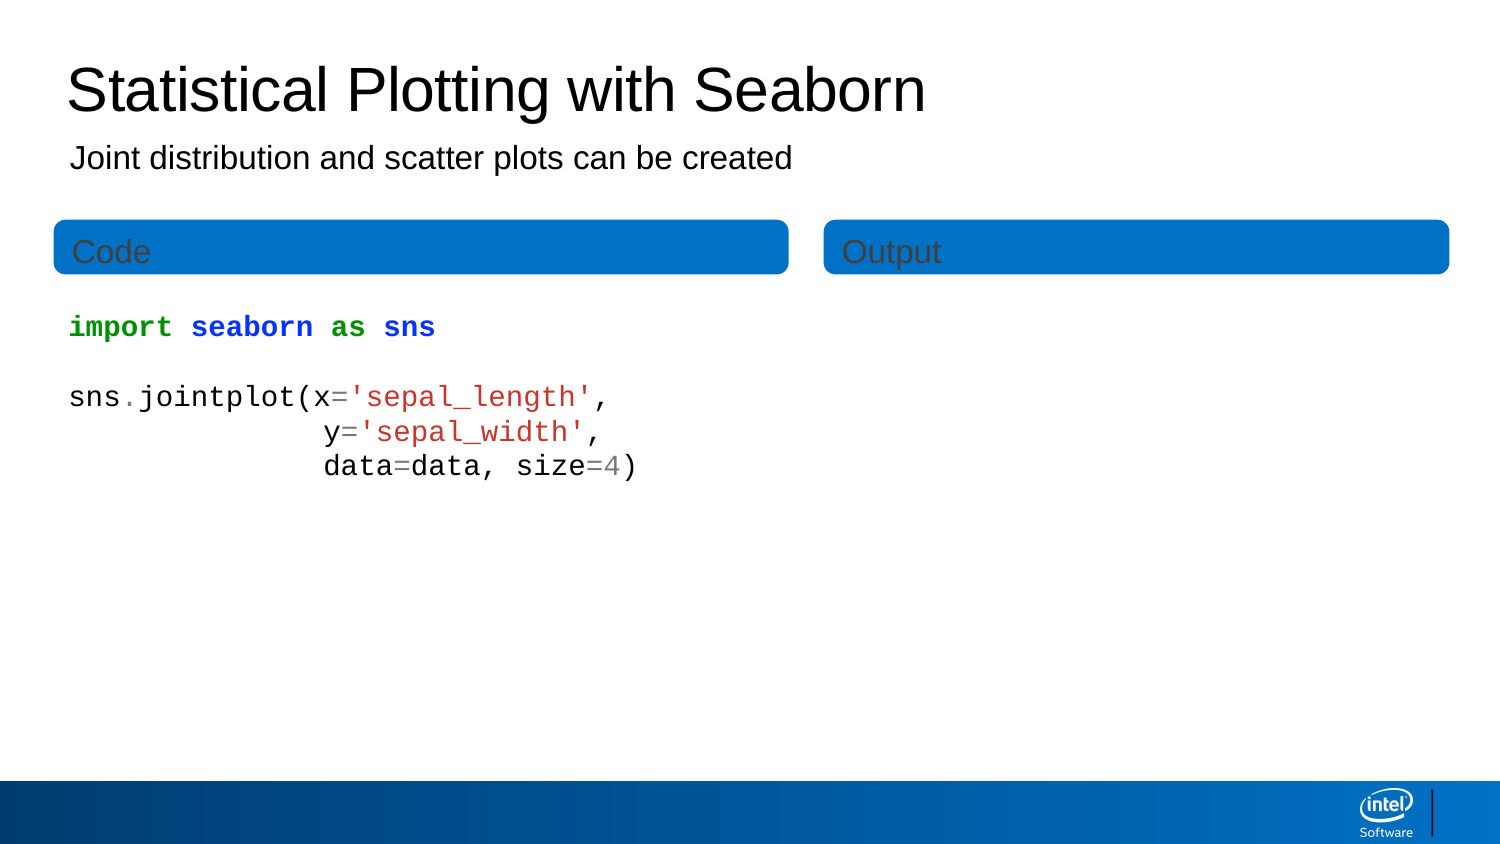

Statistical Plotting with Seaborn
Joint distribution and scatter plots can be created
Code
Output
import seaborn as sns
sns.jointplot(x='sepal_length',
	      y='sepal_width',
	      data=data, size=4)